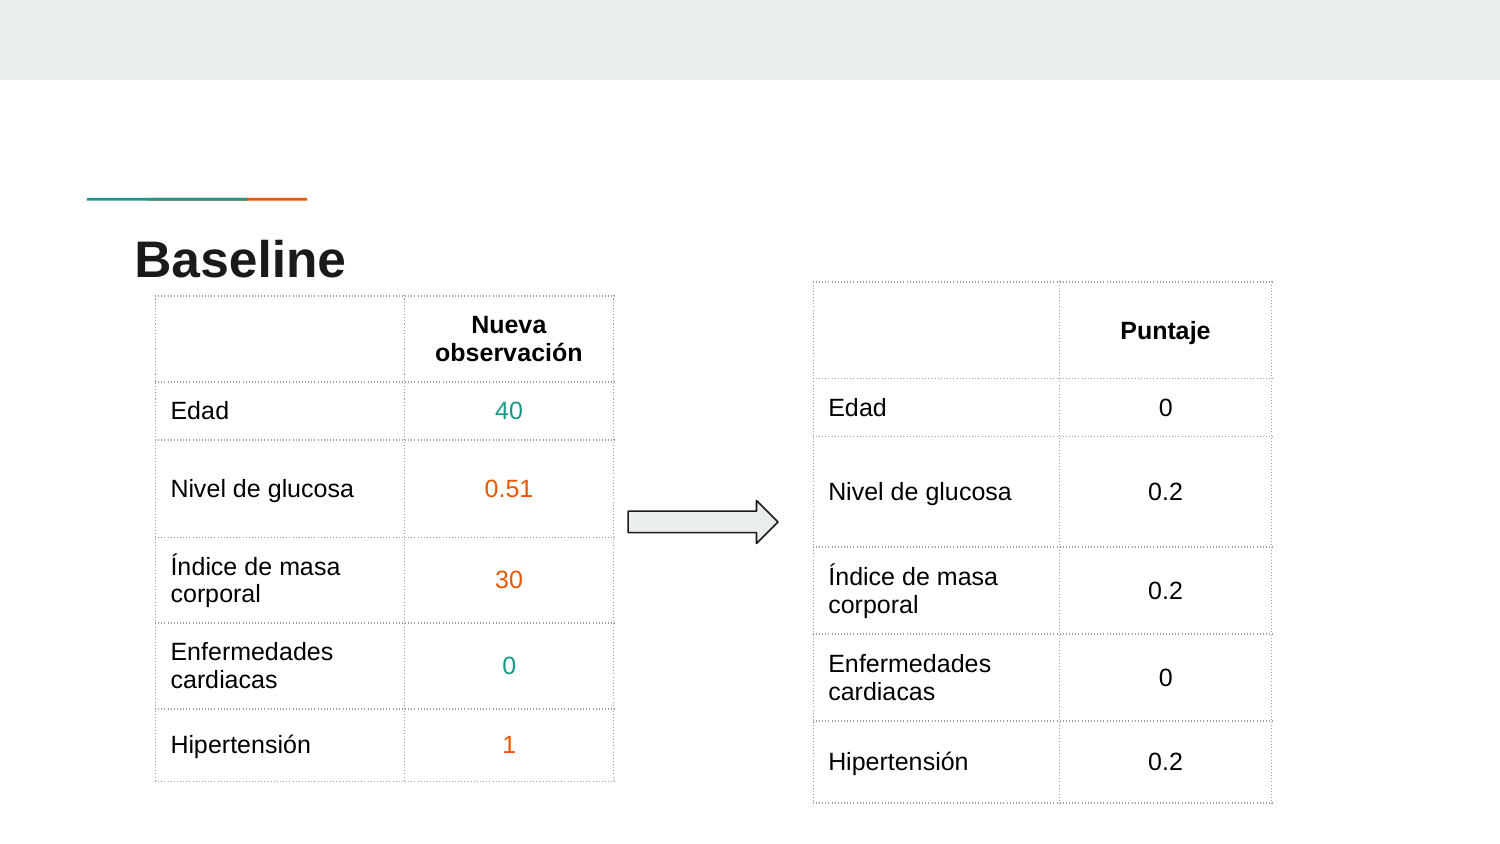

# Baseline
|  | Puntaje |
| --- | --- |
| Edad | 0 |
| Nivel de glucosa | 0.2 |
| Índice de masa corporal | 0.2 |
| Enfermedades cardiacas | 0 |
| Hipertensión | 0.2 |
|  | Nueva observación |
| --- | --- |
| Edad | 40 |
| Nivel de glucosa | 0.51 |
| Índice de masa corporal | 30 |
| Enfermedades cardiacas | 0 |
| Hipertensión | 1 |